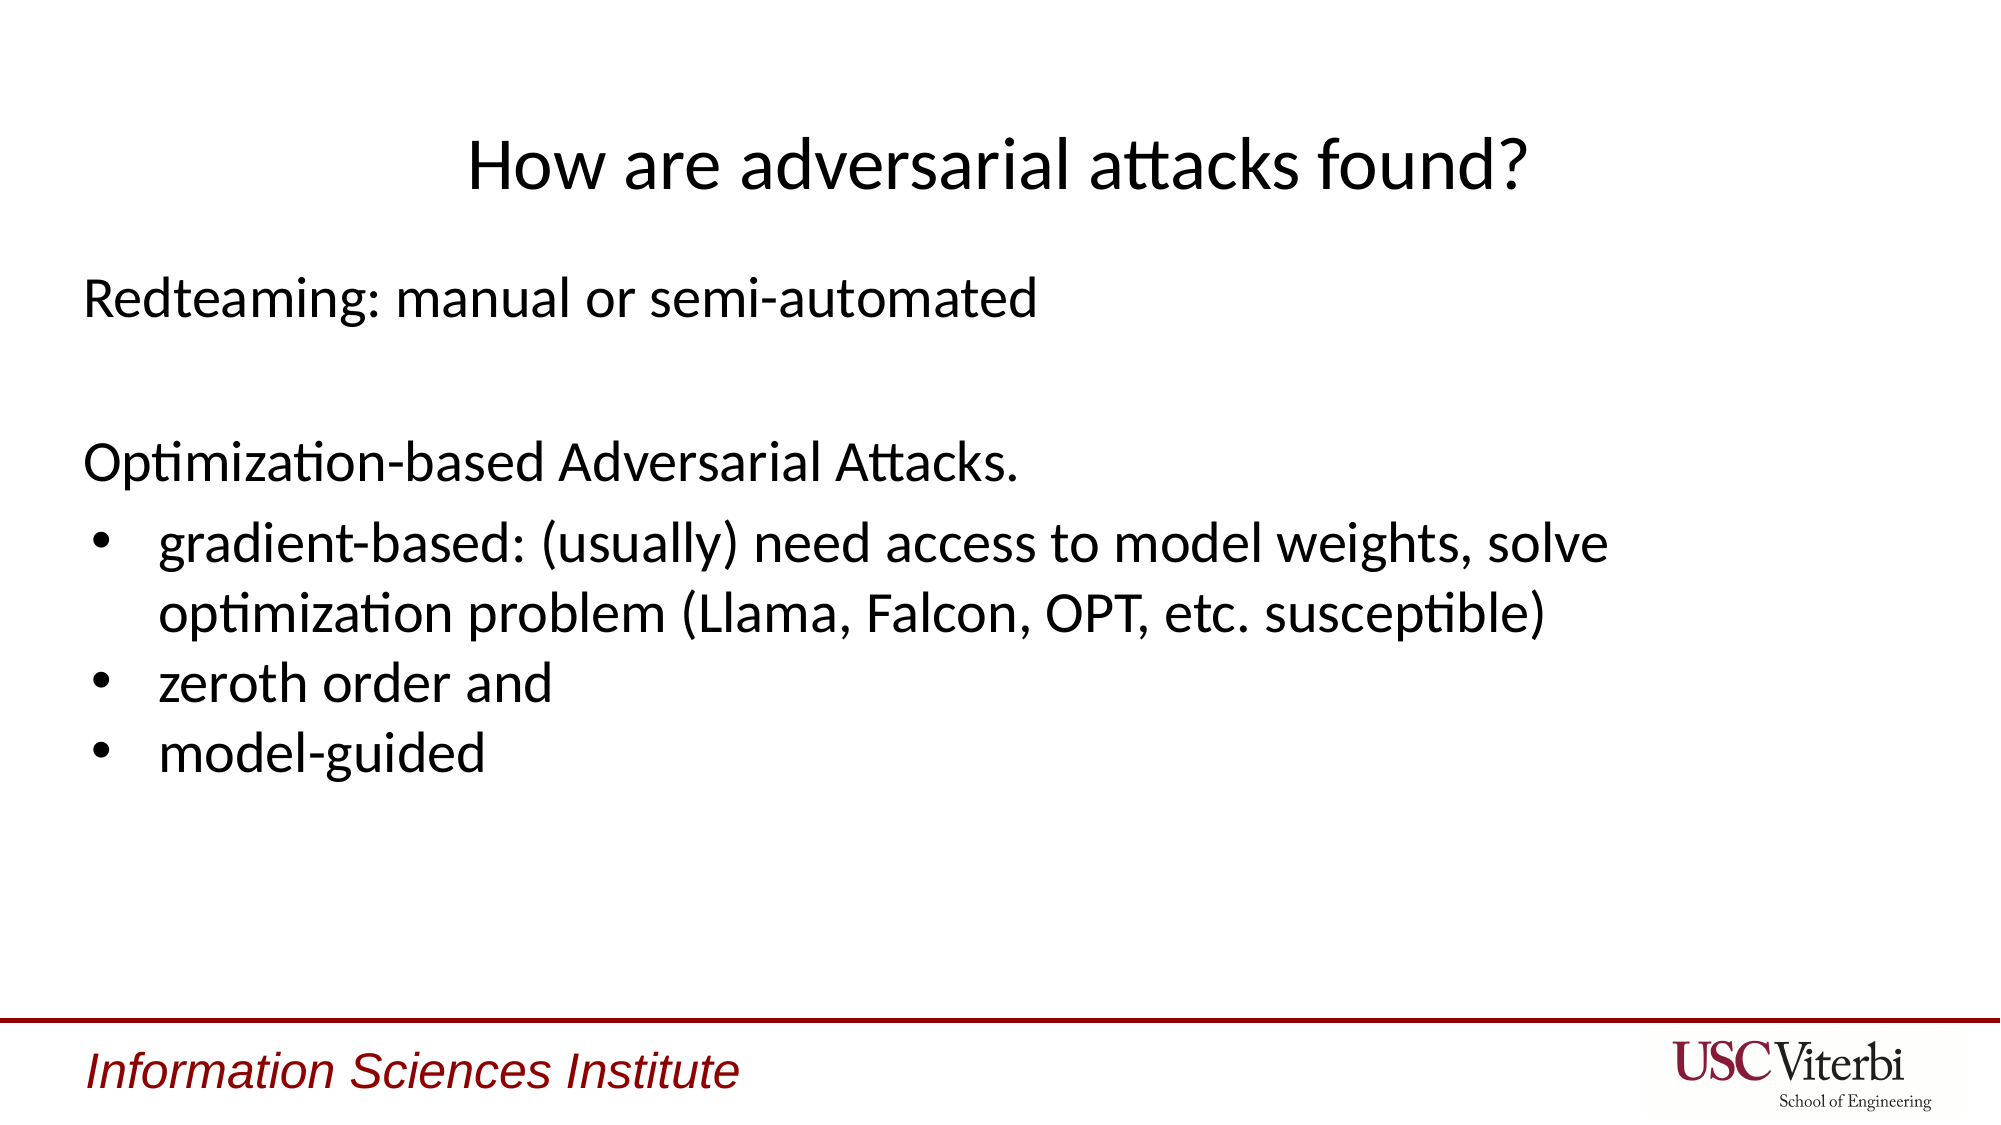

# How are adversarial attacks found?
Redteaming: manual or semi-automated

Optimization-based Adversarial Attacks.
gradient-based: (usually) need access to model weights, solve optimization problem (Llama, Falcon, OPT, etc. susceptible)
zeroth order and
model-guided